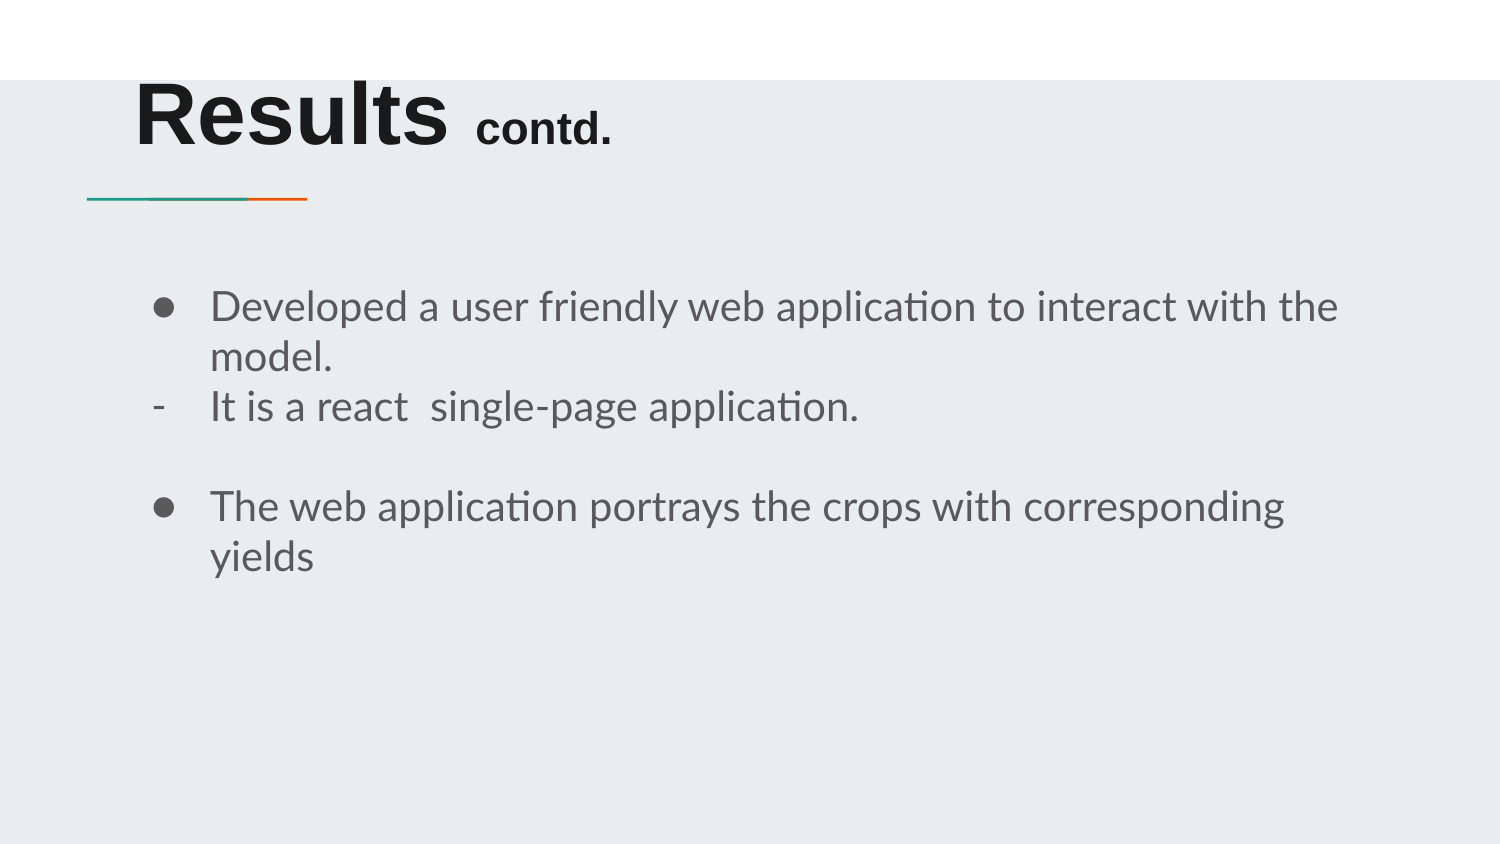

# Results contd.

Developed a user friendly web application to interact with the model.
It is a react  single-page application.

The web application portrays the crops with corresponding yields